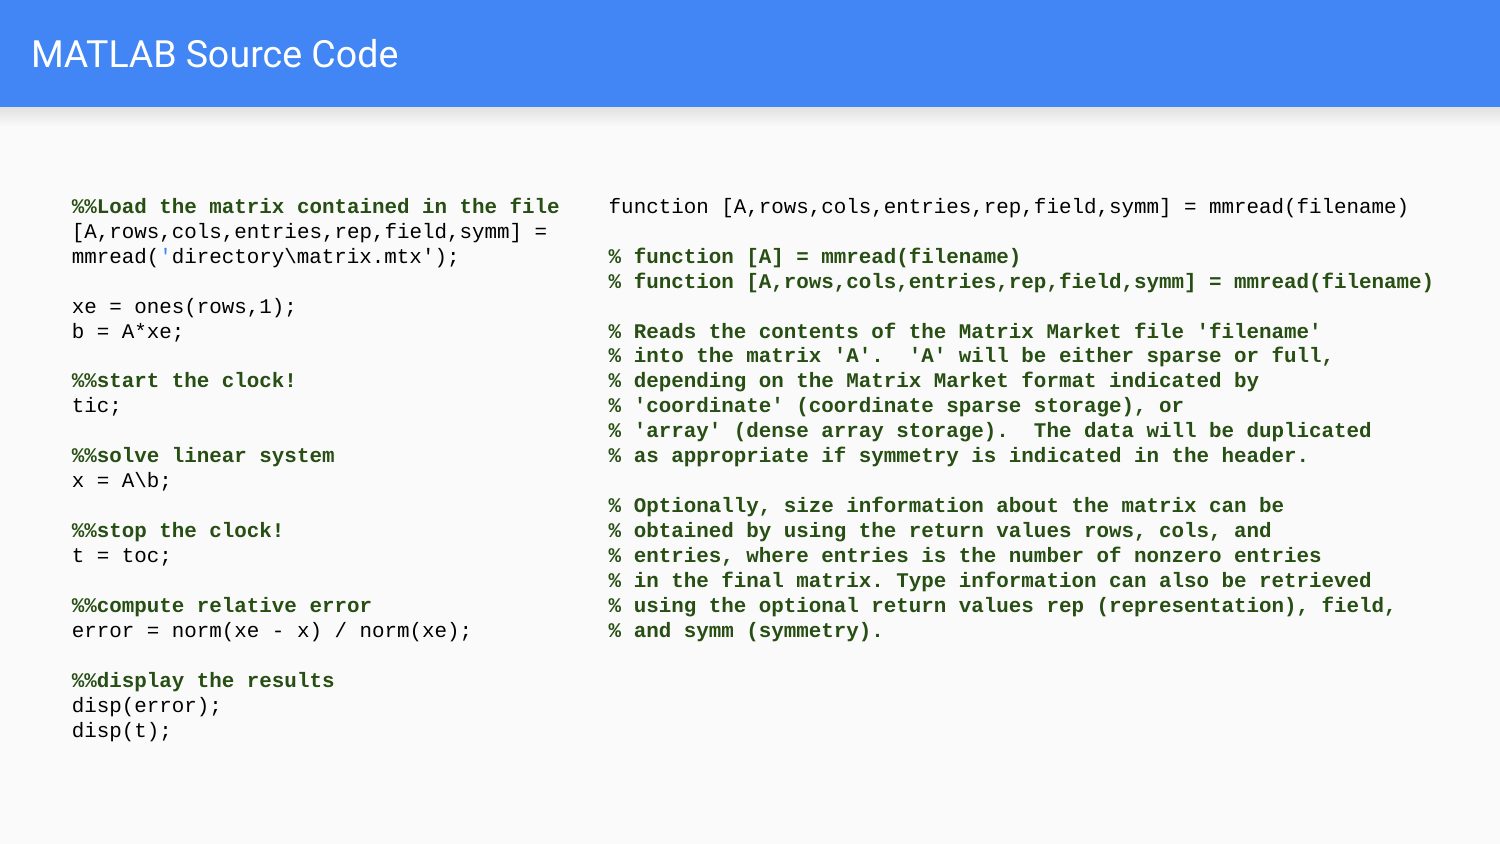

# MATLAB Source Code
%%Load the matrix contained in the file
[A,rows,cols,entries,rep,field,symm] = mmread('directory\matrix.mtx');

xe = ones(rows,1);
b = A*xe;

%%start the clock!
tic;

%%solve linear system
x = A\b;

%%stop the clock!
t = toc;

%%compute relative error
error = norm(xe - x) / norm(xe);

%%display the results
disp(error);
disp(t);

function [A,rows,cols,entries,rep,field,symm] = mmread(filename)

% function [A] = mmread(filename)
% function [A,rows,cols,entries,rep,field,symm] = mmread(filename)

% Reads the contents of the Matrix Market file 'filename'
% into the matrix 'A'.  'A' will be either sparse or full,
% depending on the Matrix Market format indicated by
% 'coordinate' (coordinate sparse storage), or
% 'array' (dense array storage).  The data will be duplicated
% as appropriate if symmetry is indicated in the header.

% Optionally, size information about the matrix can be
% obtained by using the return values rows, cols, and
% entries, where entries is the number of nonzero entries
% in the final matrix. Type information can also be retrieved
% using the optional return values rep (representation), field,
% and symm (symmetry).